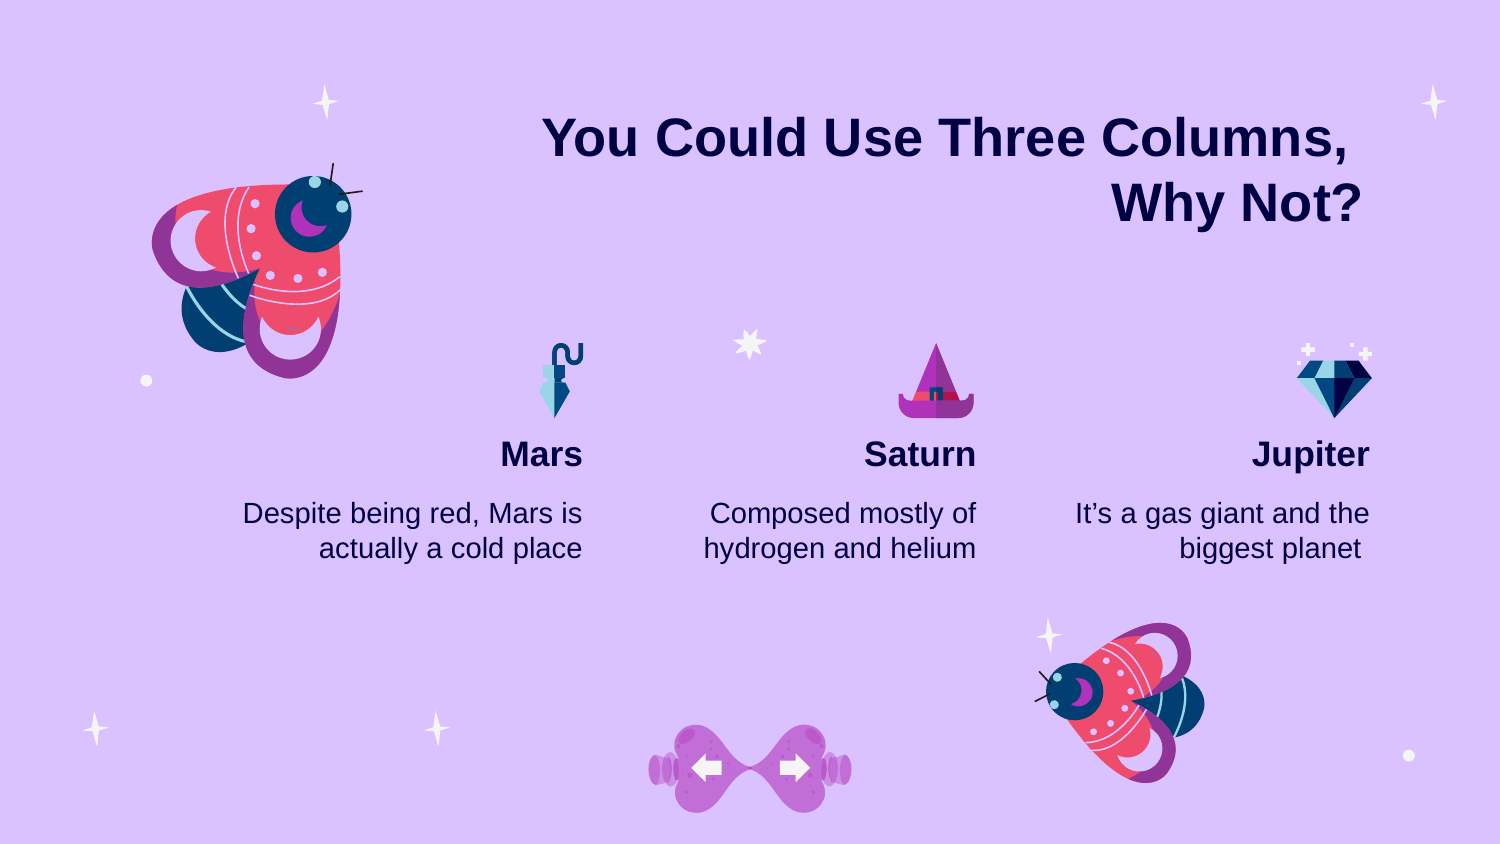

You Could Use Three Columns,
Why Not?

# Mars
Saturn
Jupiter
Despite being red, Mars is actually a cold place
Composed mostly of hydrogen and helium
It’s a gas giant and the biggest planet